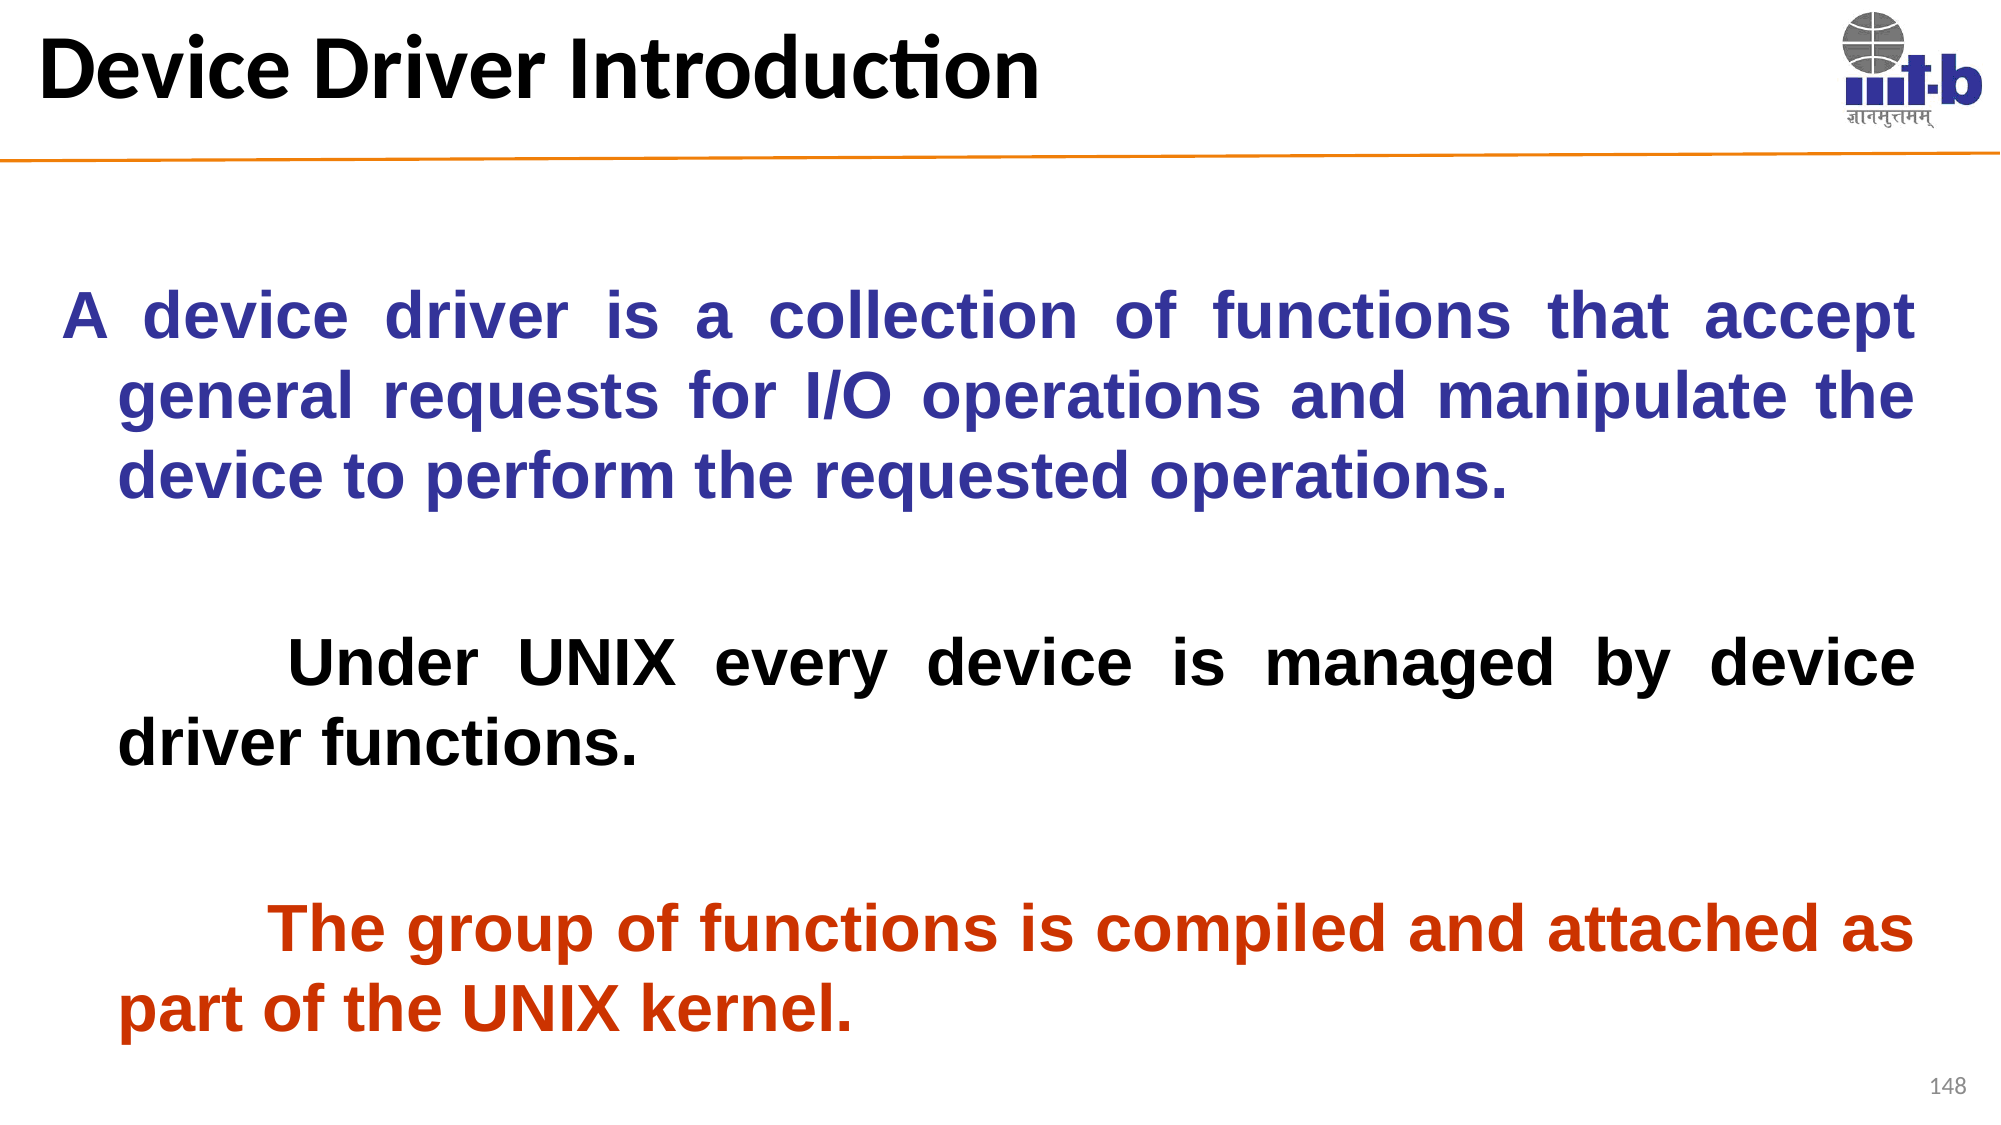

# Device Driver Introduction
A device driver is a collection of functions that accept general requests for I/O operations and manipulate the device to perform the requested operations.

 		Under UNIX every device is managed by device driver functions.

		The group of functions is compiled and attached as part of the UNIX kernel.
148